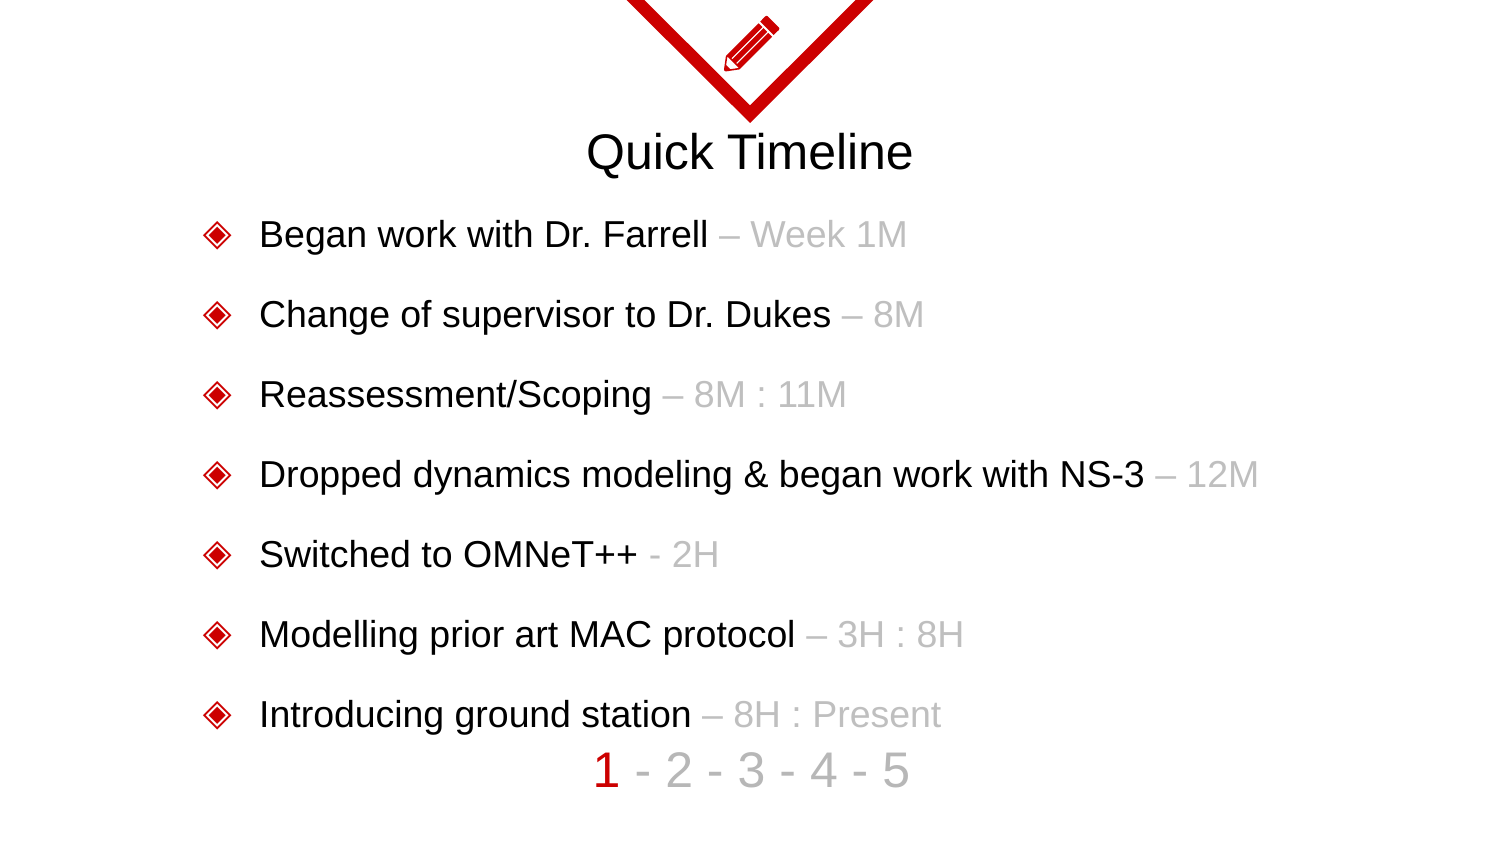

# Quick Timeline
Began work with Dr. Farrell – Week 1M
Change of supervisor to Dr. Dukes – 8M
Reassessment/Scoping – 8M : 11M
Dropped dynamics modeling & began work with NS-3 – 12M
Switched to OMNeT++ - 2H
Modelling prior art MAC protocol – 3H : 8H
Introducing ground station – 8H : Present
1 - 2 - 3 - 4 - 5